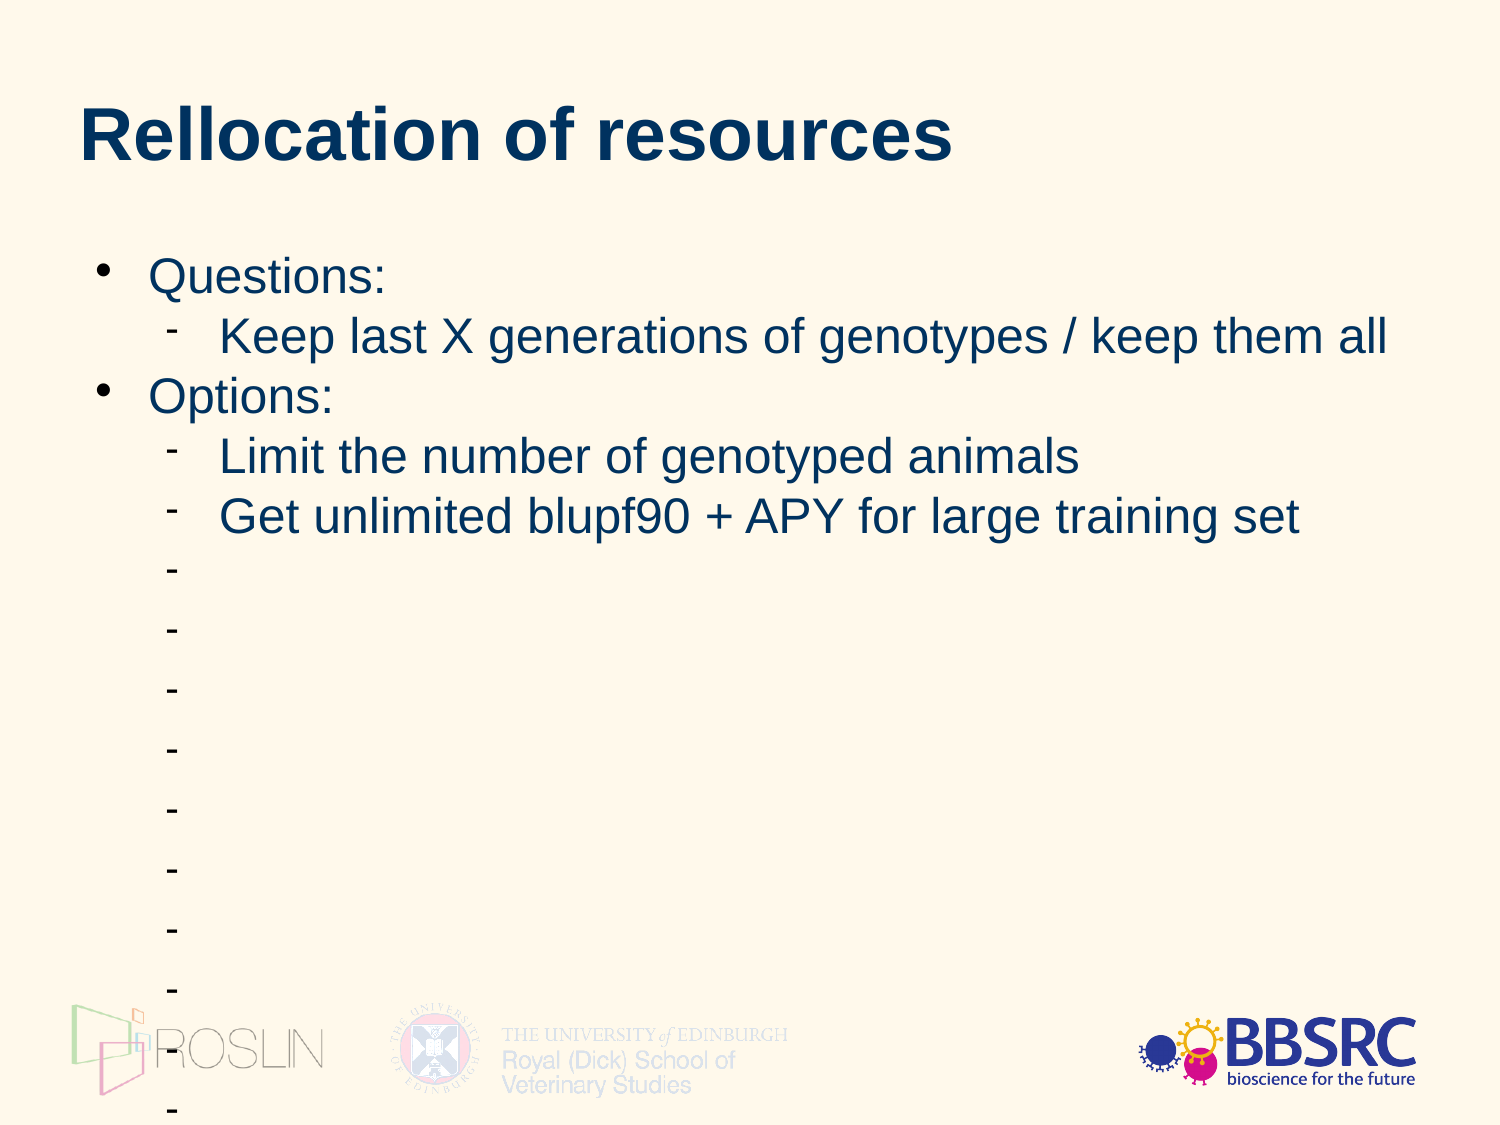

Rellocation of resources
Questions:
Keep last X generations of genotypes / keep them all
Options:
Limit the number of genotyped animals
Get unlimited blupf90 + APY for large training set